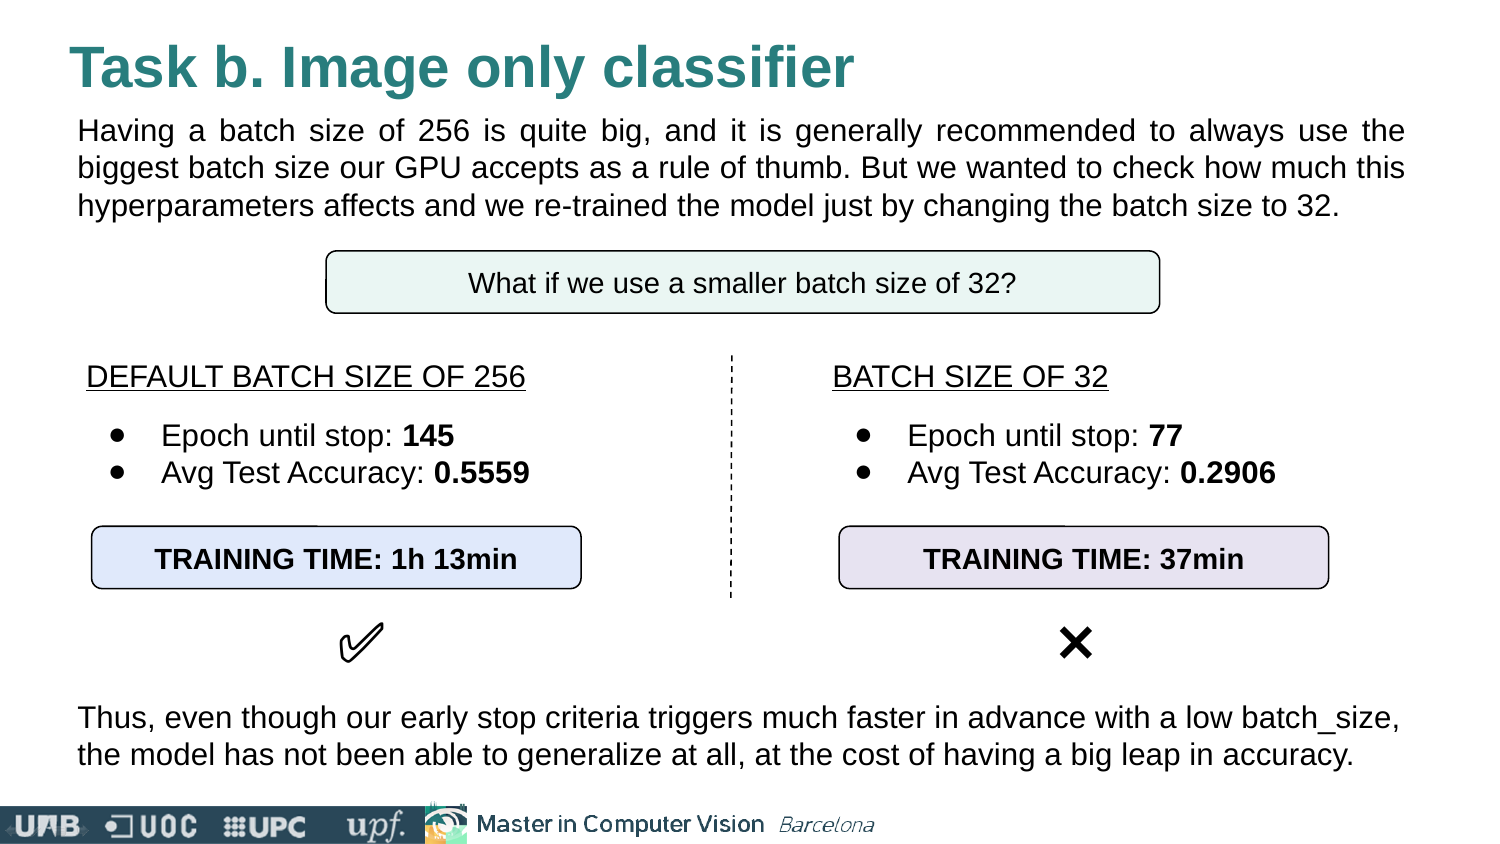

# Task b. Image only classifier
Having a batch size of 256 is quite big, and it is generally recommended to always use the biggest batch size our GPU accepts as a rule of thumb. But we wanted to check how much this hyperparameters affects and we re-trained the model just by changing the batch size to 32.
What if we use a smaller batch size of 32?
DEFAULT BATCH SIZE OF 256
Epoch until stop: 145
Avg Test Accuracy: 0.5559

   ✅

BATCH SIZE OF 32
Epoch until stop: 77
Avg Test Accuracy: 0.2906

❌

TRAINING TIME: 1h 13min
TRAINING TIME: 37min
Thus, even though our early stop criteria triggers much faster in advance with a low batch_size, the model has not been able to generalize at all, at the cost of having a big leap in accuracy.